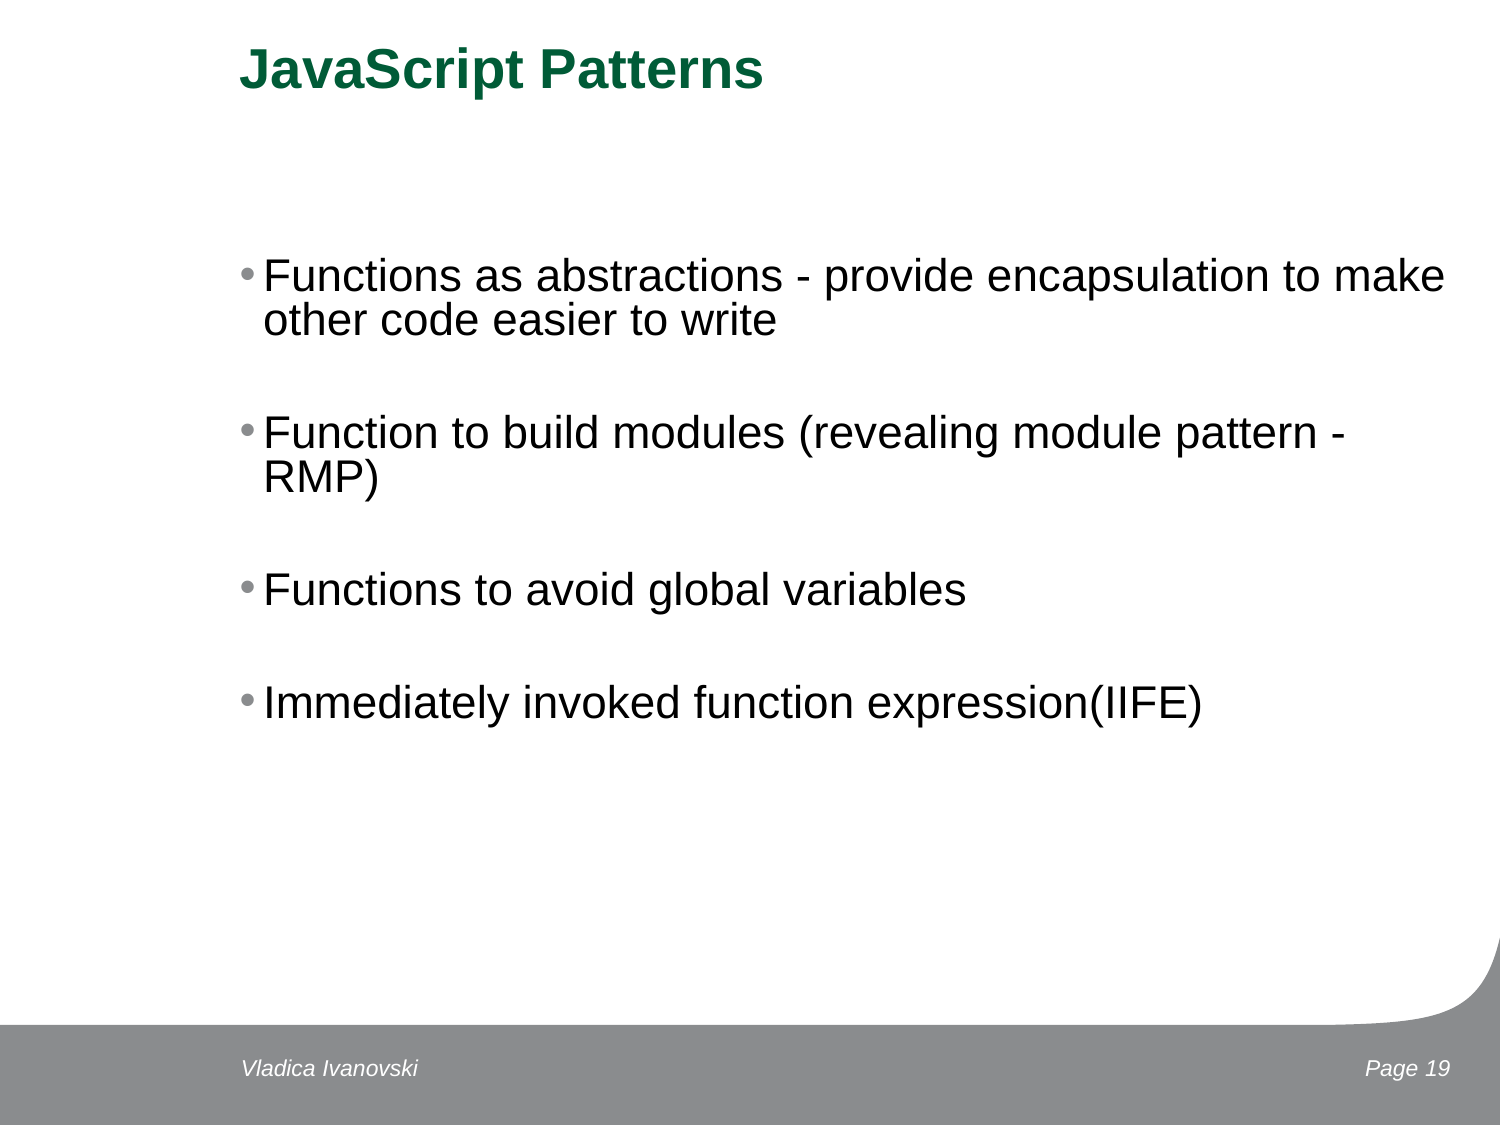

# JavaScript Patterns
Functions as abstractions - provide encapsulation to make other code easier to write

Function to build modules (revealing module pattern - RMP)

Functions to avoid global variables

Immediately invoked function expression(IIFE)

Vladica Ivanovski
 Page 19